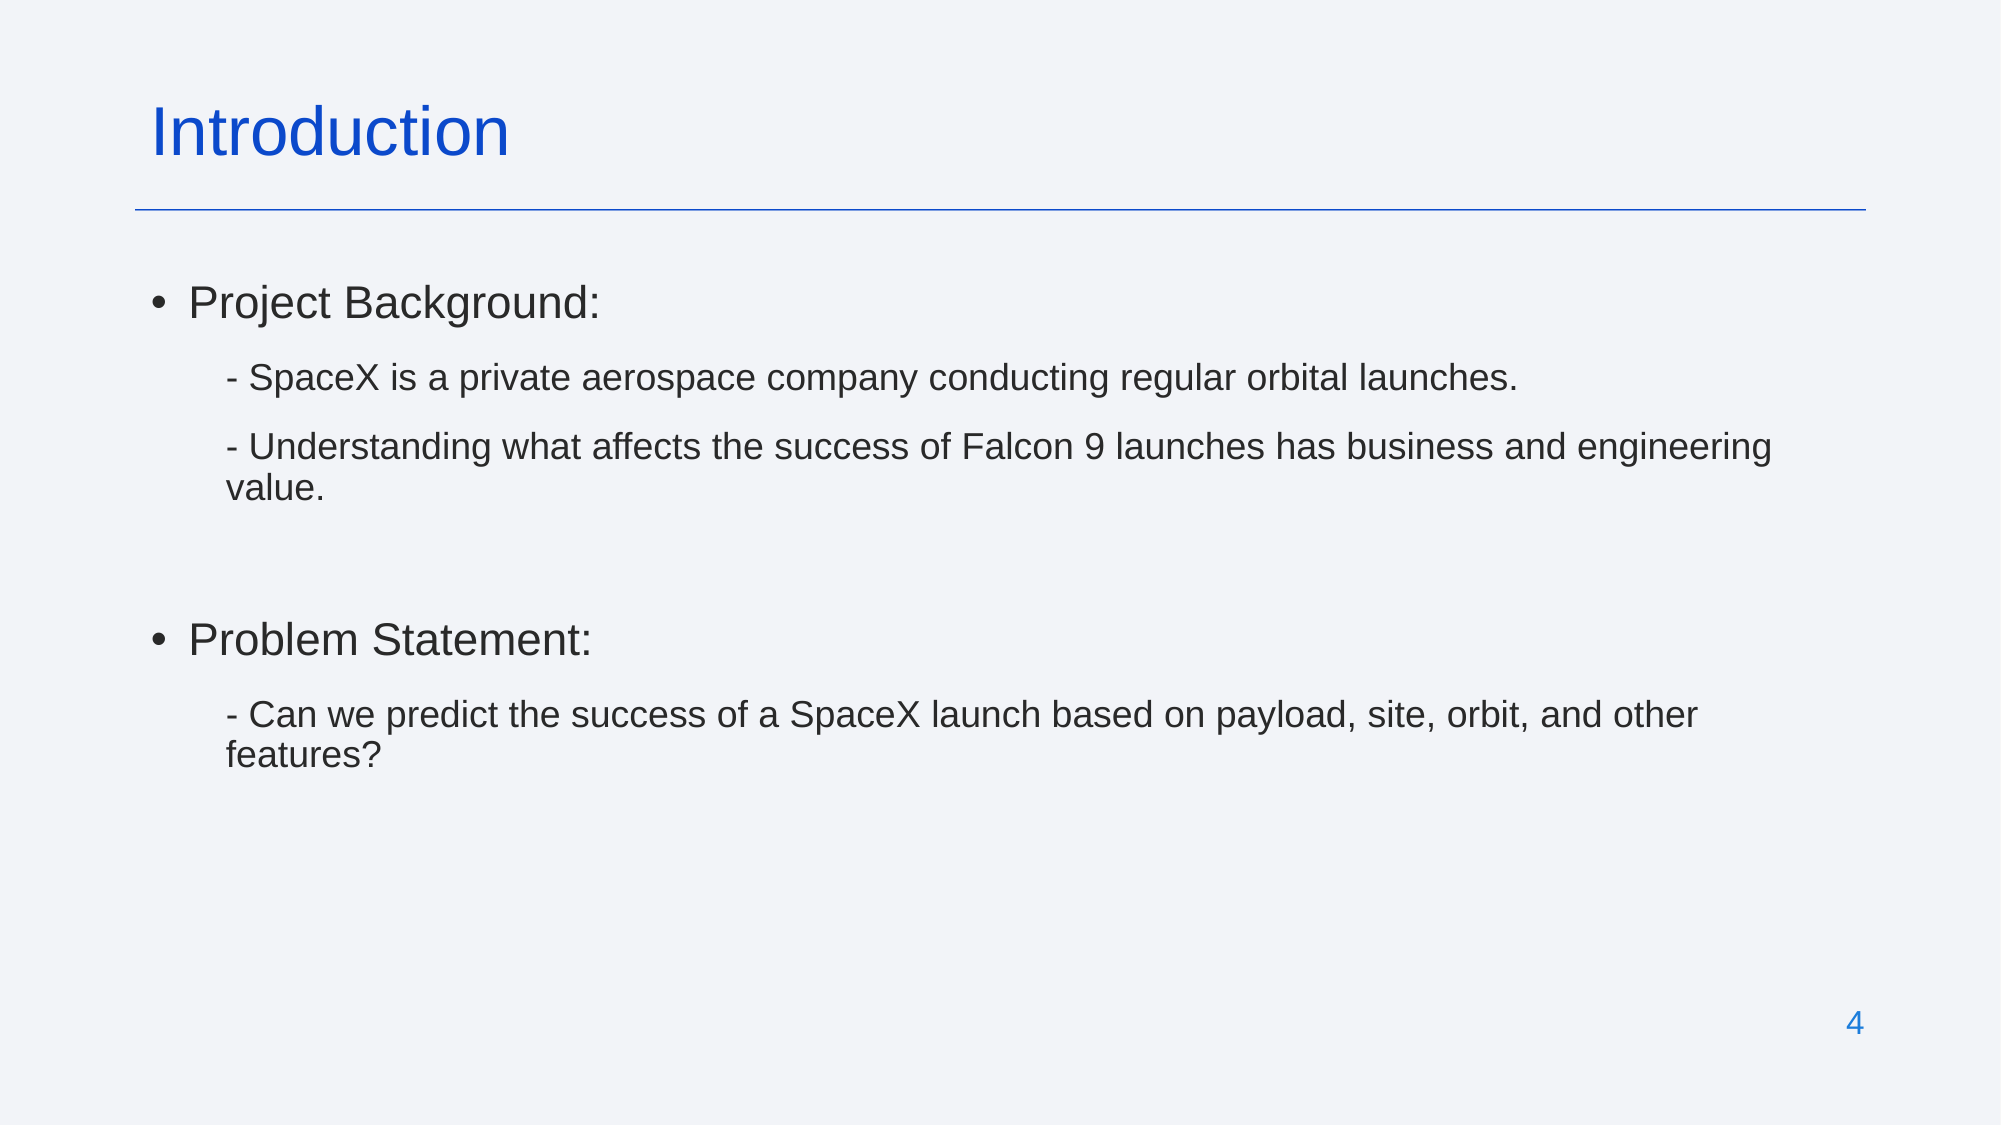

Introduction
Project Background:
- SpaceX is a private aerospace company conducting regular orbital launches.
- Understanding what affects the success of Falcon 9 launches has business and engineering value.

Problem Statement:
- Can we predict the success of a SpaceX launch based on payload, site, orbit, and other features?
4